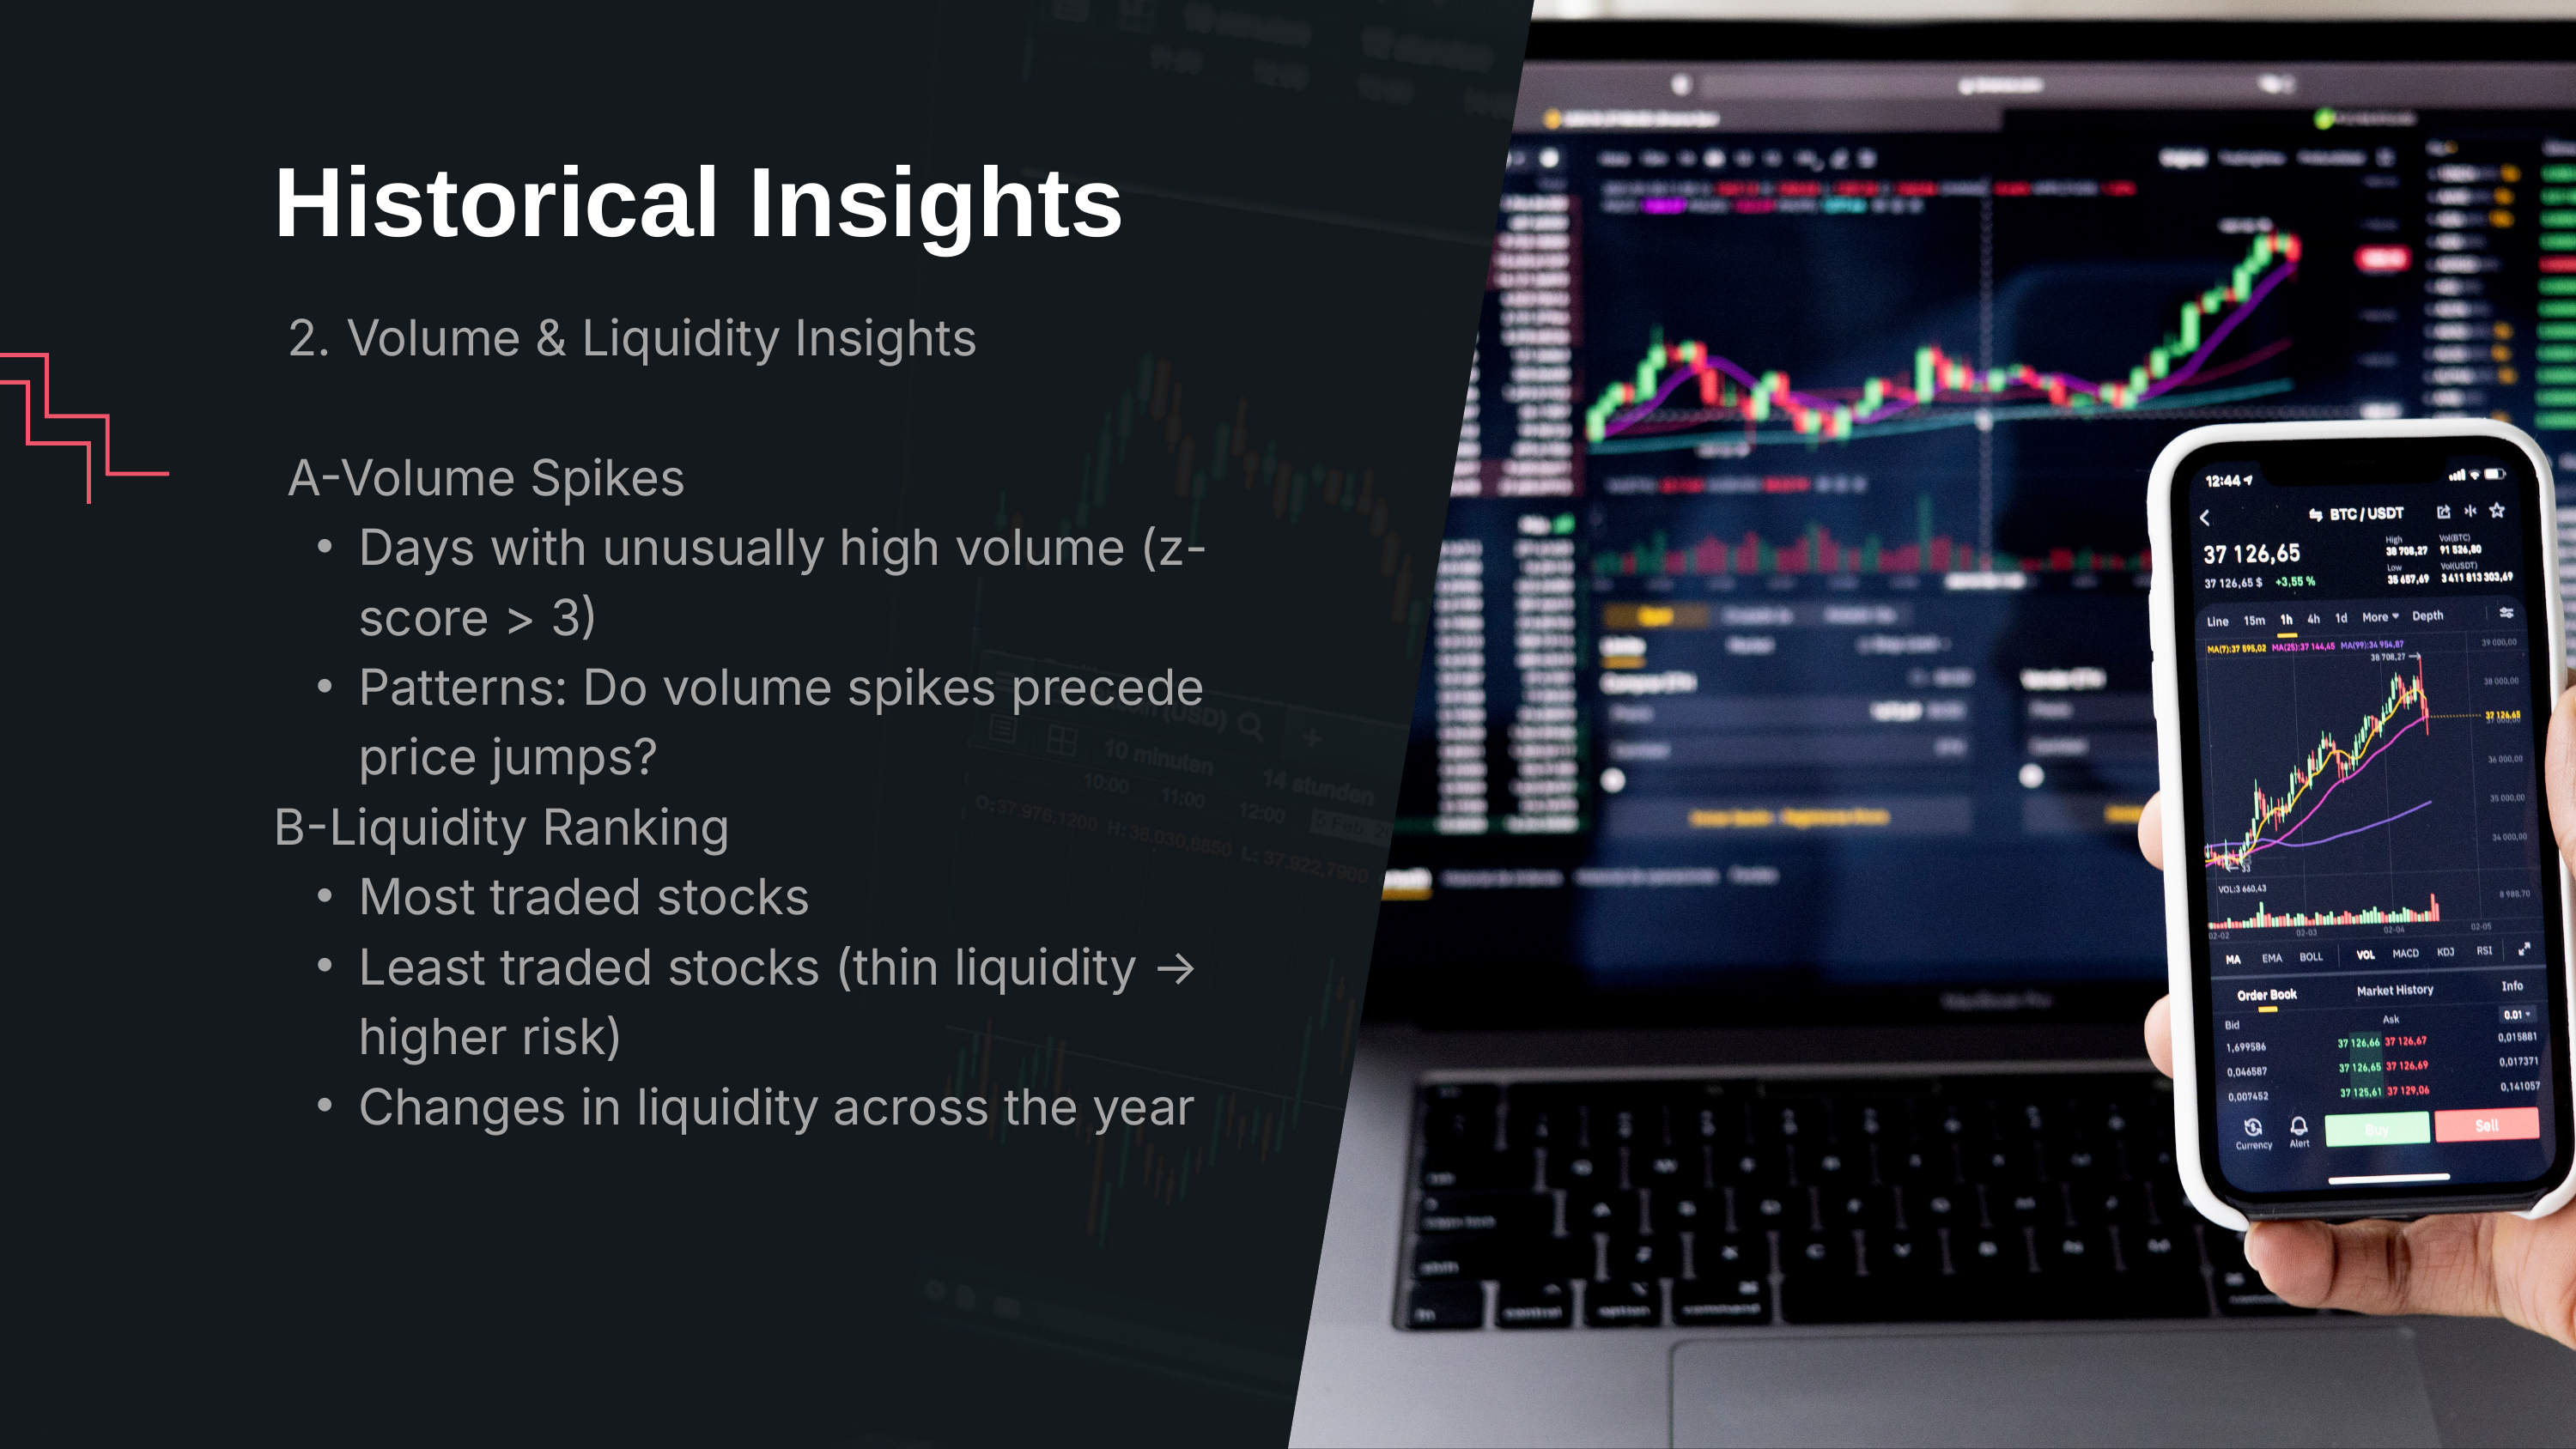

Historical Insights

 2. Volume & Liquidity Insights

 A-Volume Spikes
Days with unusually high volume (z-score > 3)
Patterns: Do volume spikes precede price jumps?
B-Liquidity Ranking
Most traded stocks
Least traded stocks (thin liquidity → higher risk)
Changes in liquidity across the year